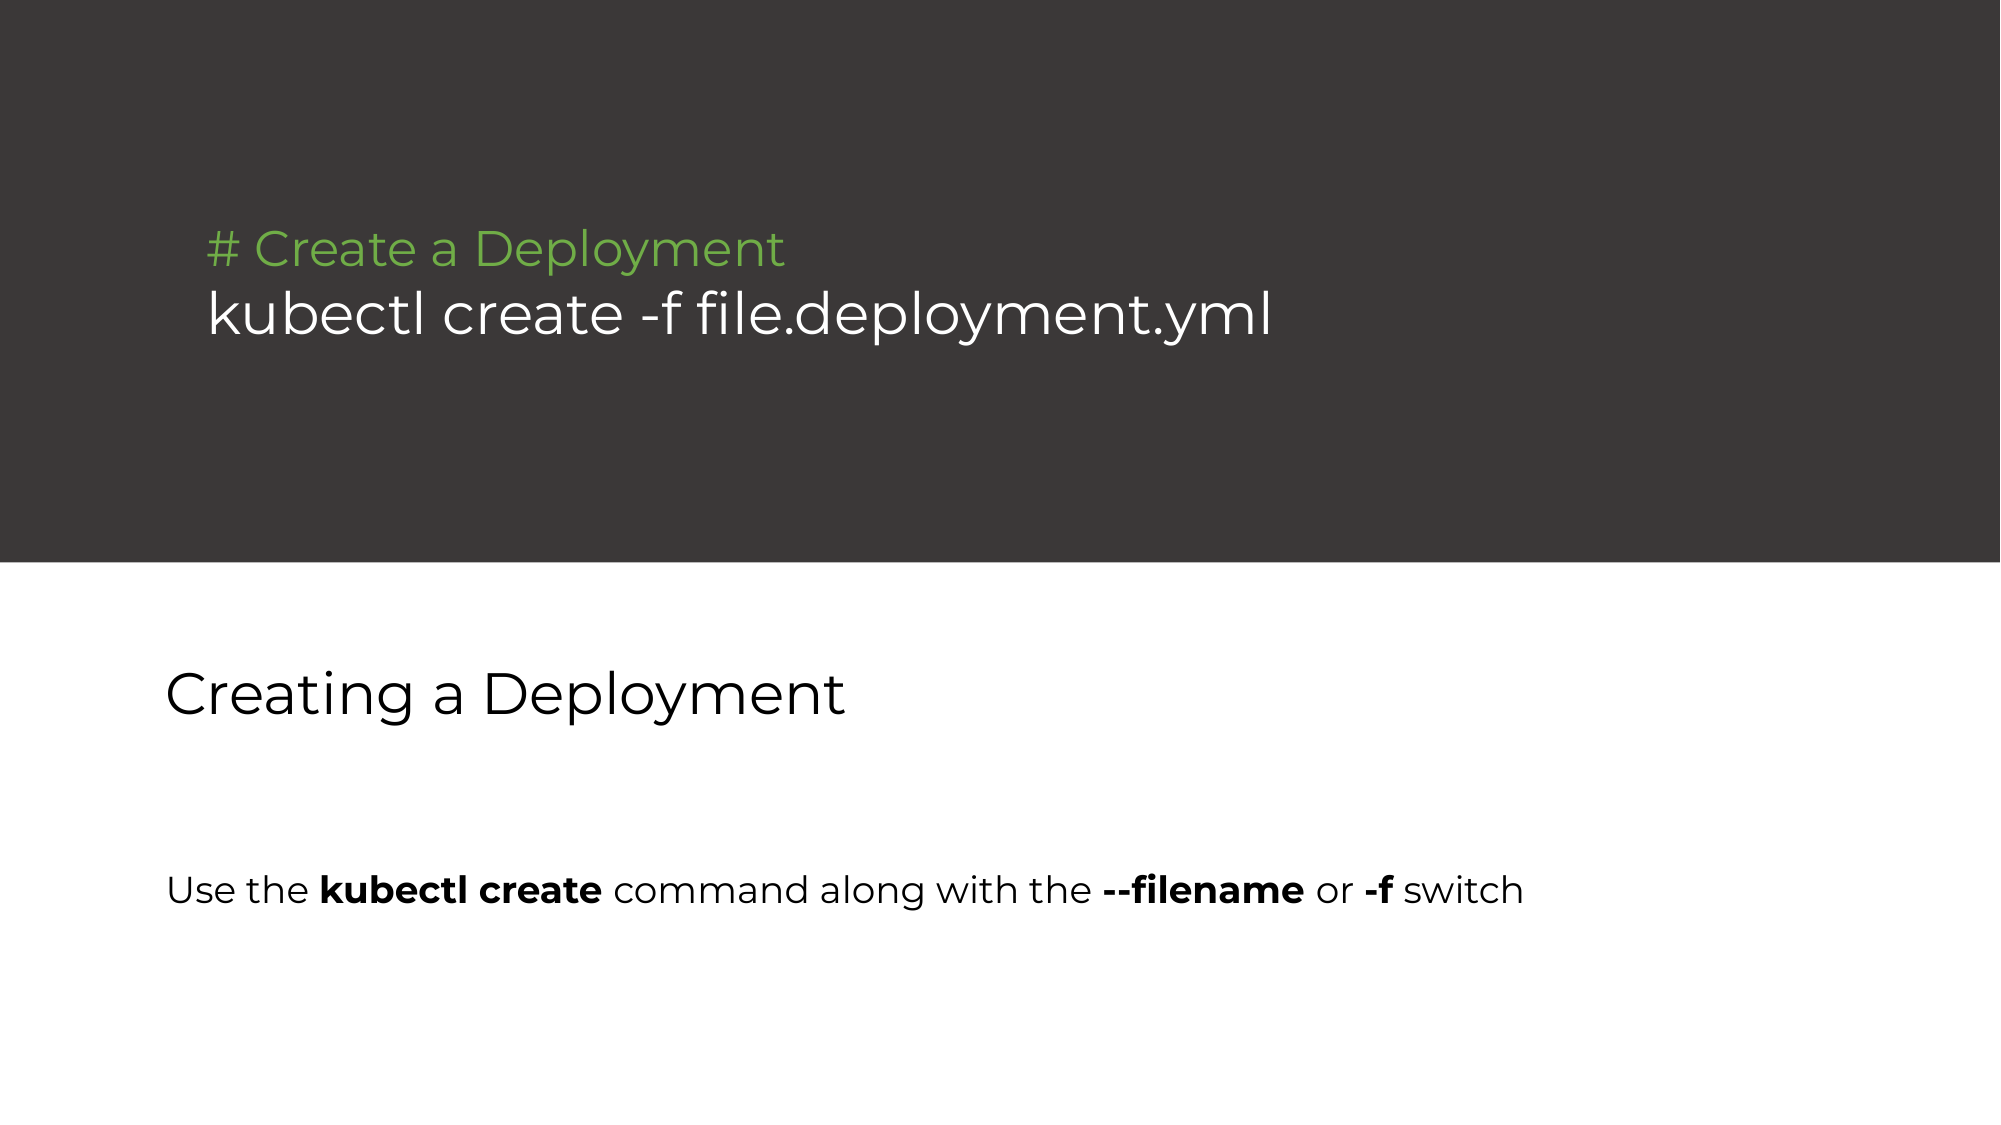

# Create a Deployment
kubectl create -f file.deployment.yml
Creating a Deployment

Use the kubectl create command along with the --filename or -f switch